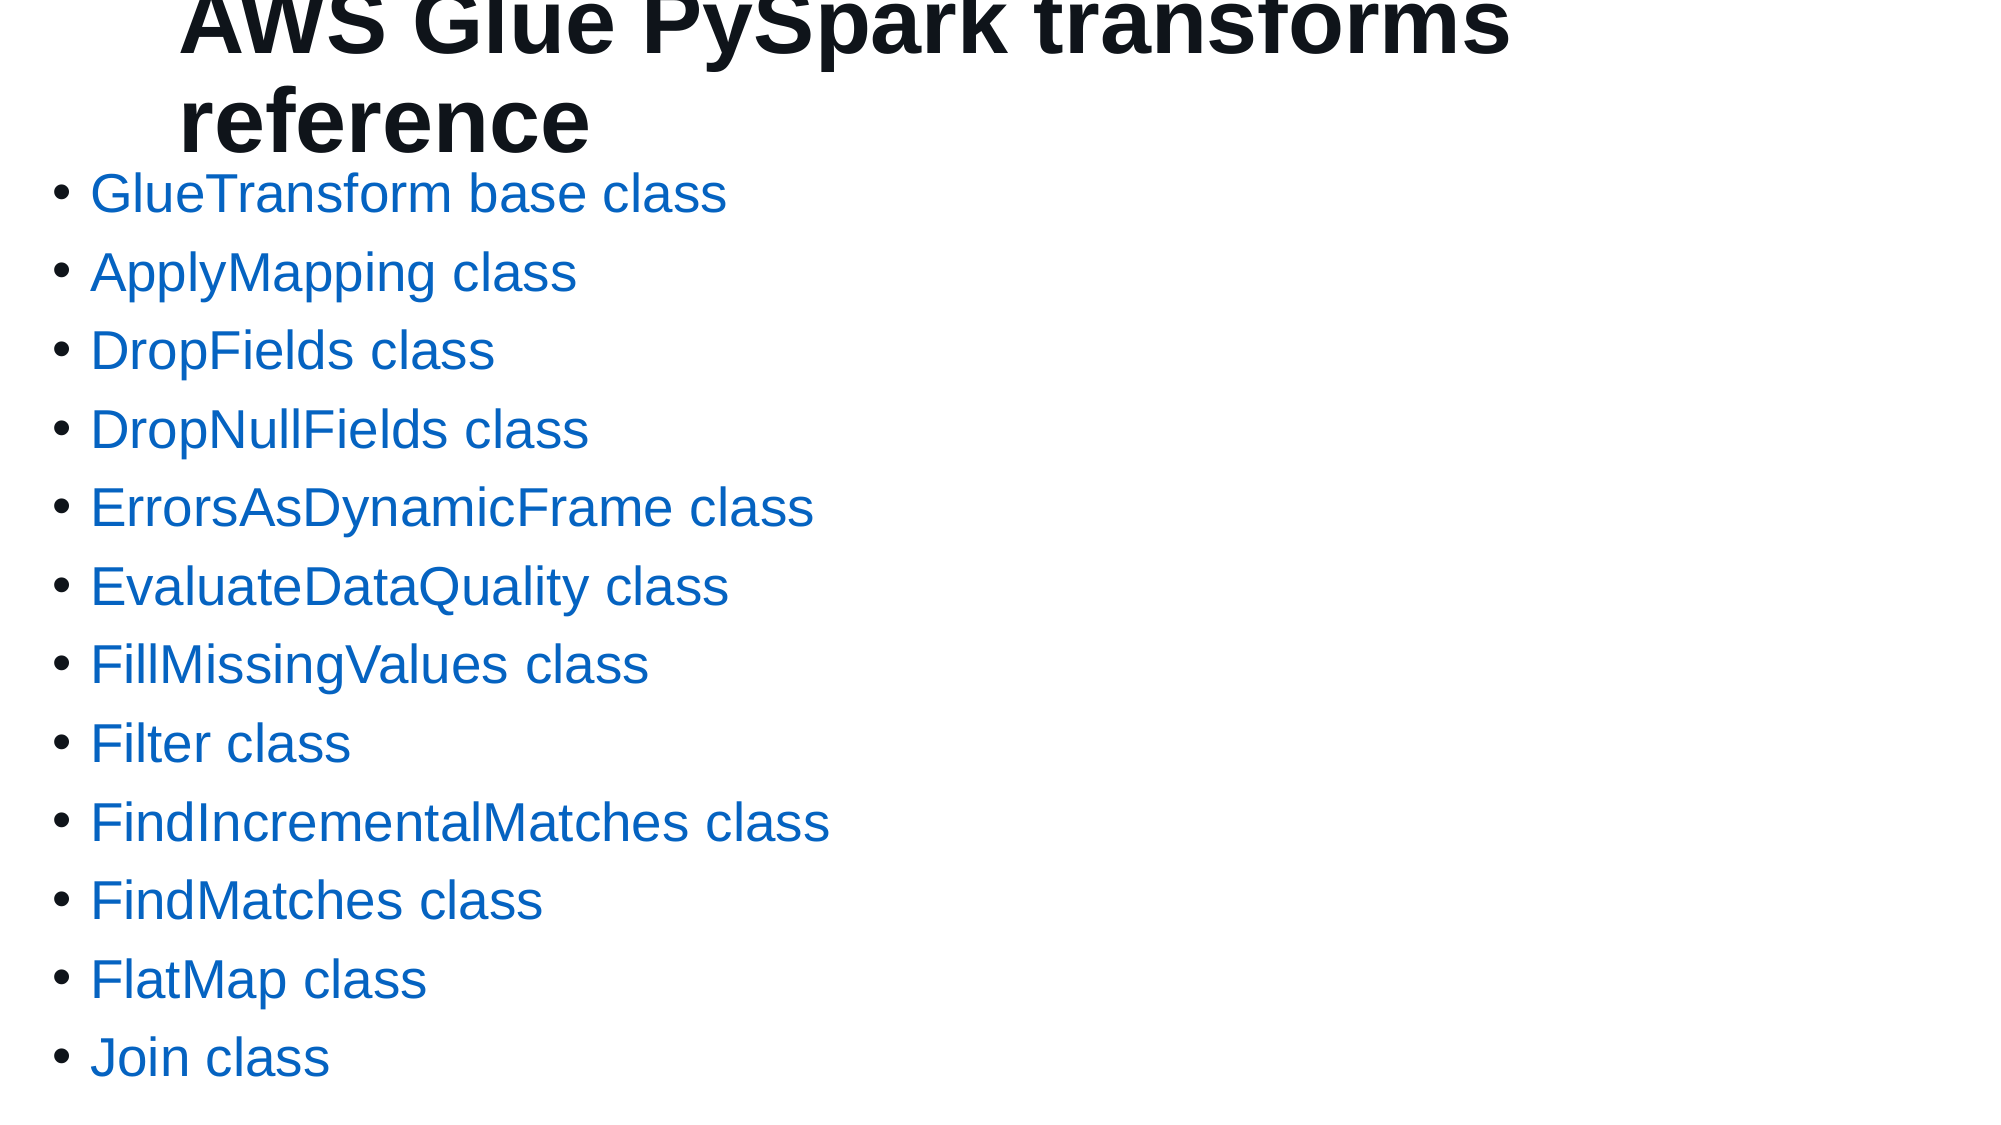

# AWS Glue PySpark transforms reference
GlueTransform base class
ApplyMapping class
DropFields class
DropNullFields class
ErrorsAsDynamicFrame class
EvaluateDataQuality class
FillMissingValues class
Filter class
FindIncrementalMatches class
FindMatches class
FlatMap class
Join class